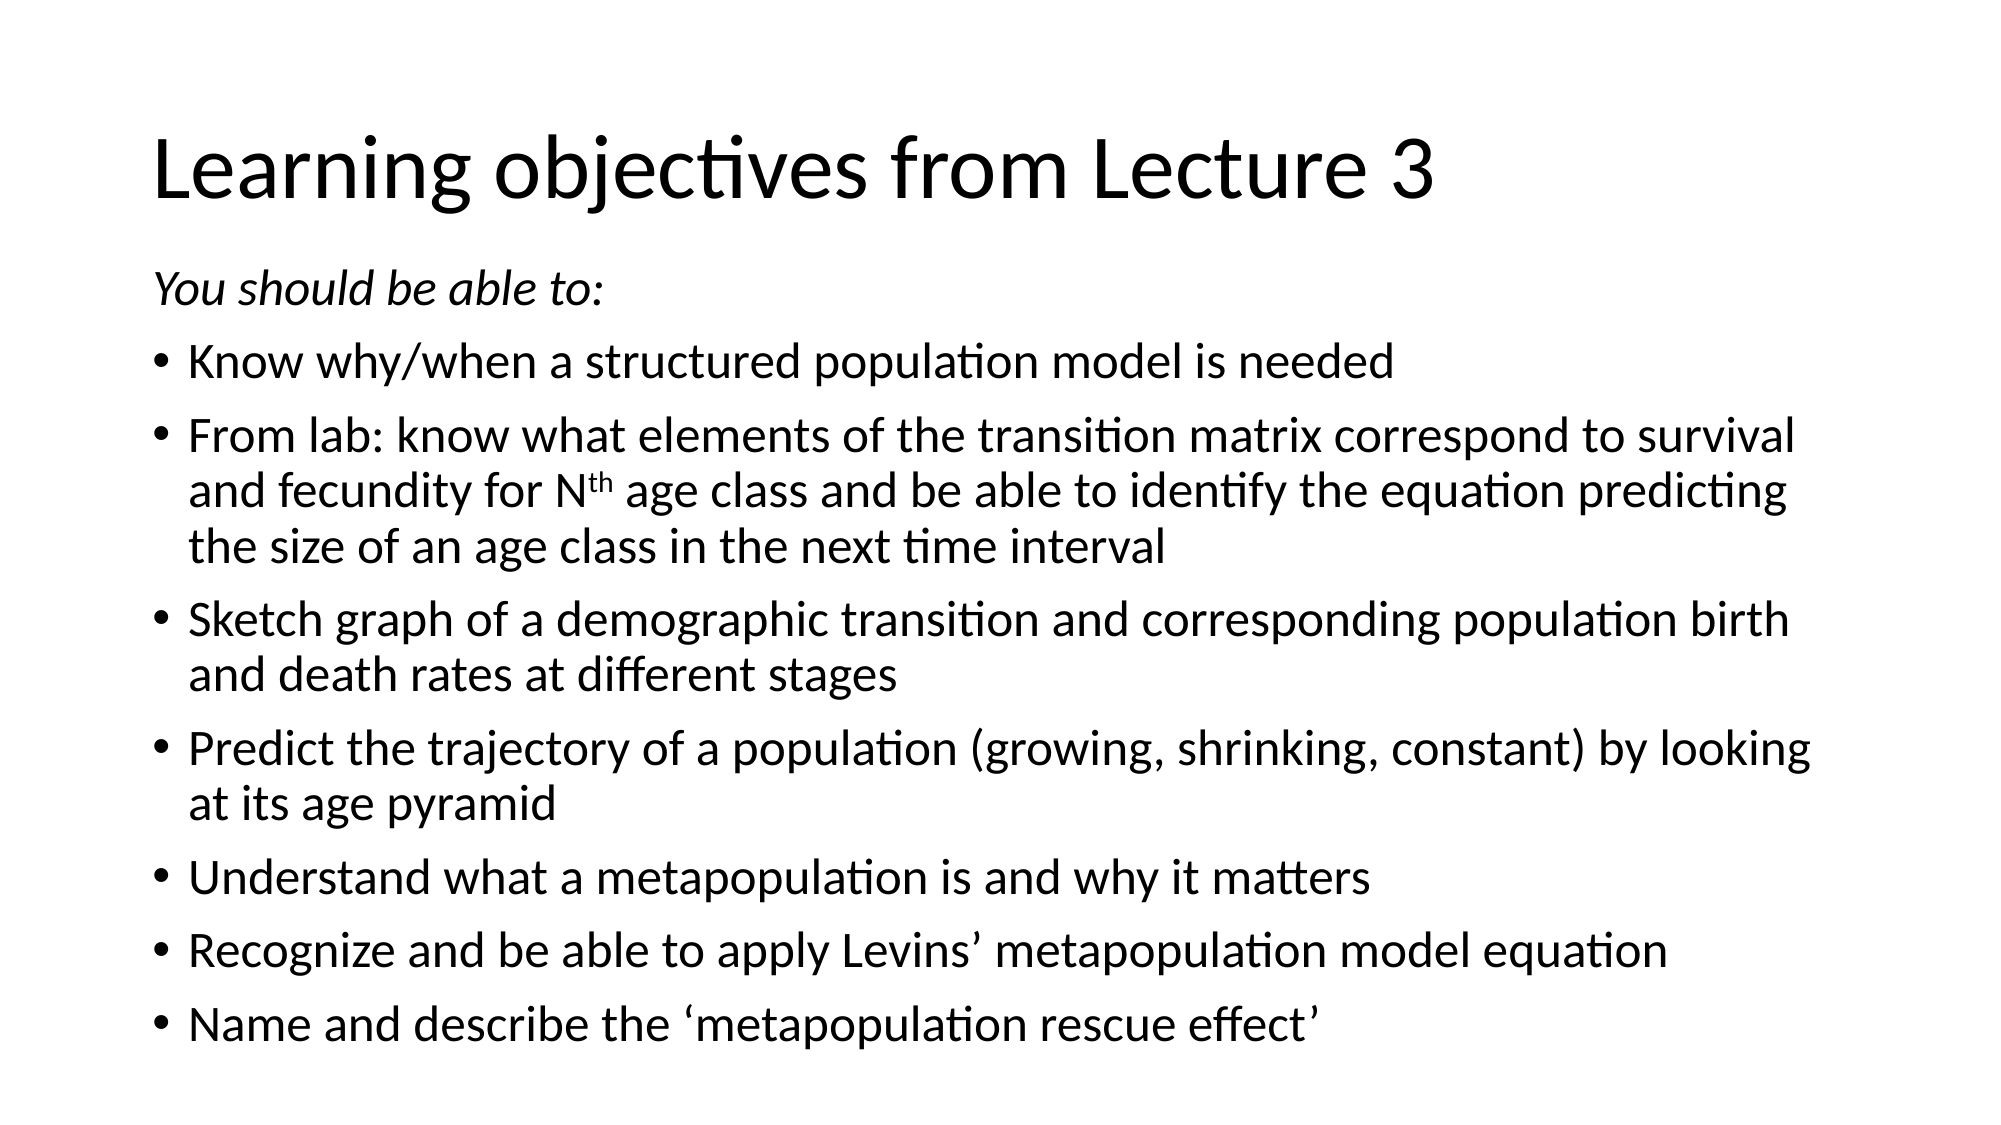

# Learning objectives from Lecture 3
You should be able to:
Know why/when a structured population model is needed
From lab: know what elements of the transition matrix correspond to survival and fecundity for Nth age class and be able to identify the equation predicting the size of an age class in the next time interval
Sketch graph of a demographic transition and corresponding population birth and death rates at different stages
Predict the trajectory of a population (growing, shrinking, constant) by looking at its age pyramid
Understand what a metapopulation is and why it matters
Recognize and be able to apply Levins’ metapopulation model equation
Name and describe the ‘metapopulation rescue effect’